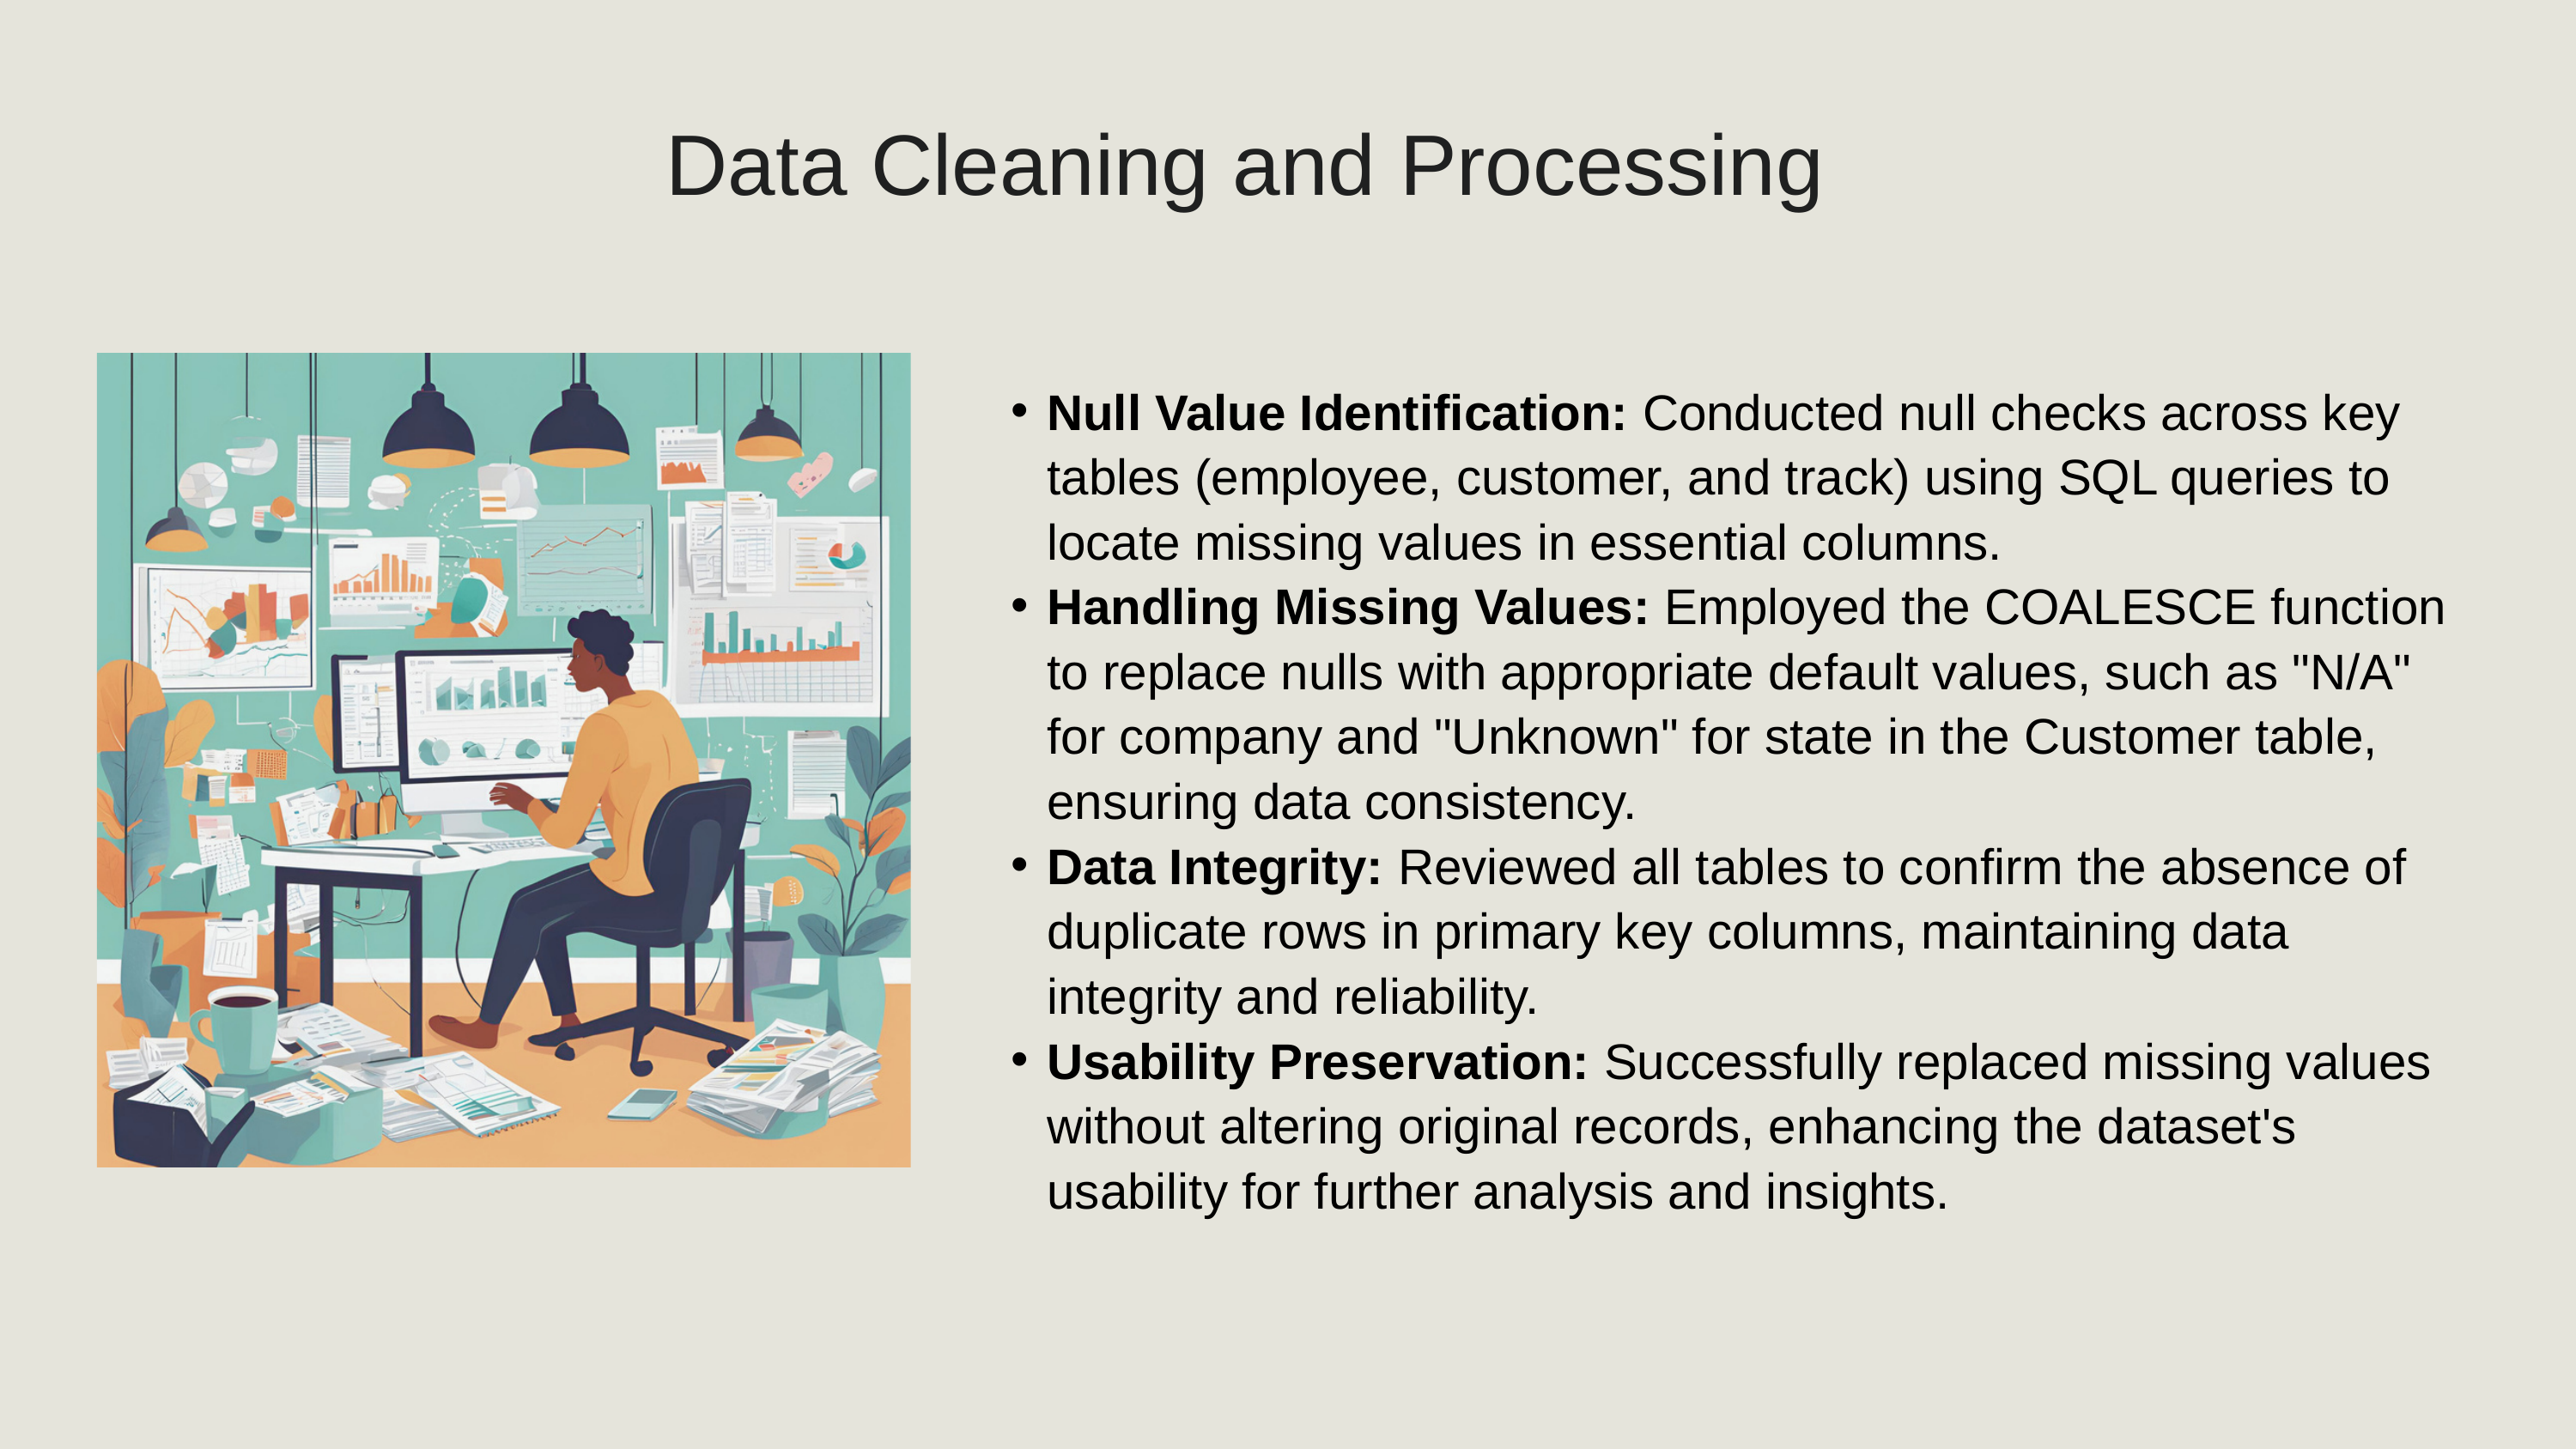

Data Cleaning and Processing

Null Value Identification: Conducted null checks across key tables (employee, customer, and track) using SQL queries to locate missing values in essential columns.
Handling Missing Values: Employed the COALESCE function to replace nulls with appropriate default values, such as "N/A" for company and "Unknown" for state in the Customer table, ensuring data consistency.
Data Integrity: Reviewed all tables to confirm the absence of duplicate rows in primary key columns, maintaining data integrity and reliability.
Usability Preservation: Successfully replaced missing values without altering original records, enhancing the dataset's usability for further analysis and insights.